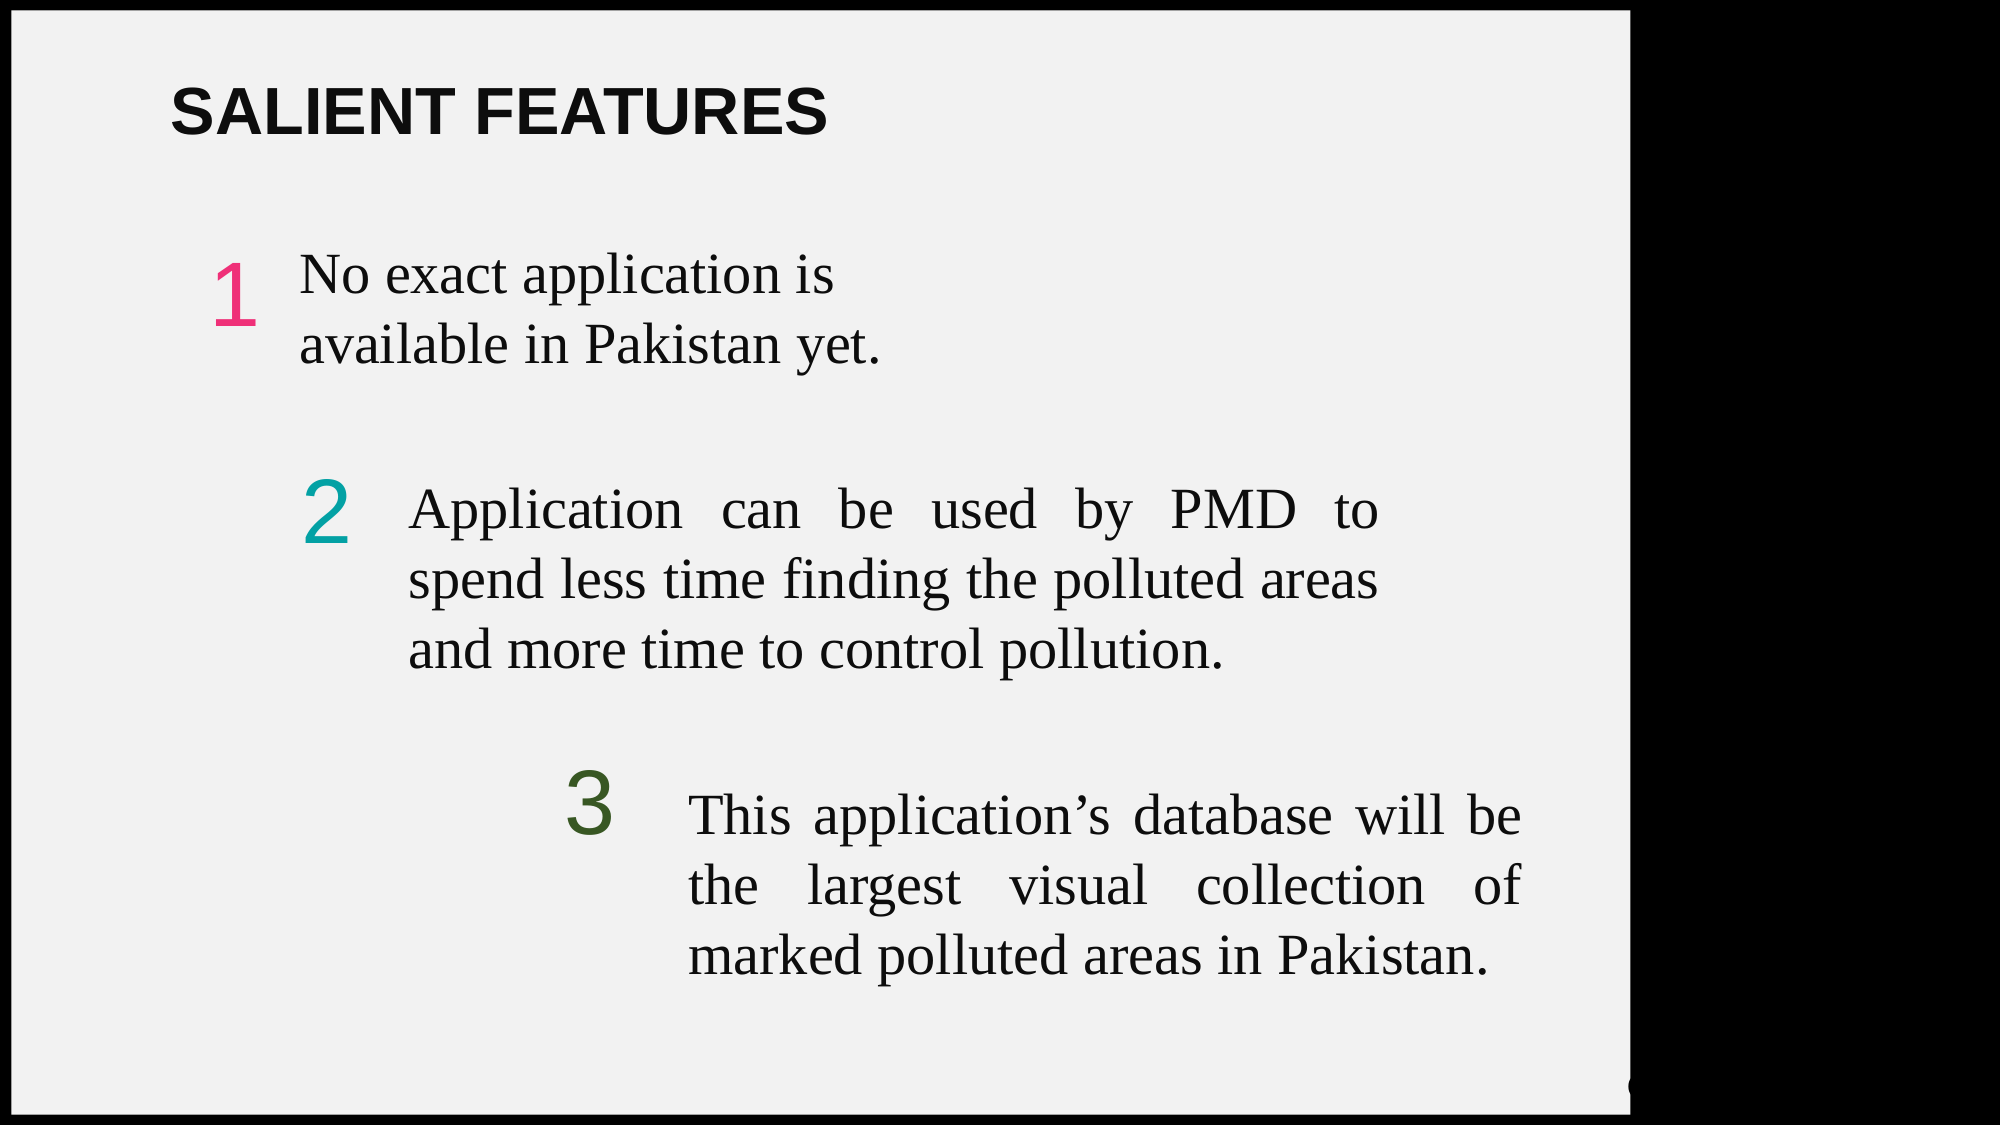

SALIENT FEATURES
1
No exact application is available in Pakistan yet.
2
Application can be used by PMD to spend less time finding the polluted areas and more time to control pollution.
3
This application’s database will be the largest visual collection of marked polluted areas in Pakistan.